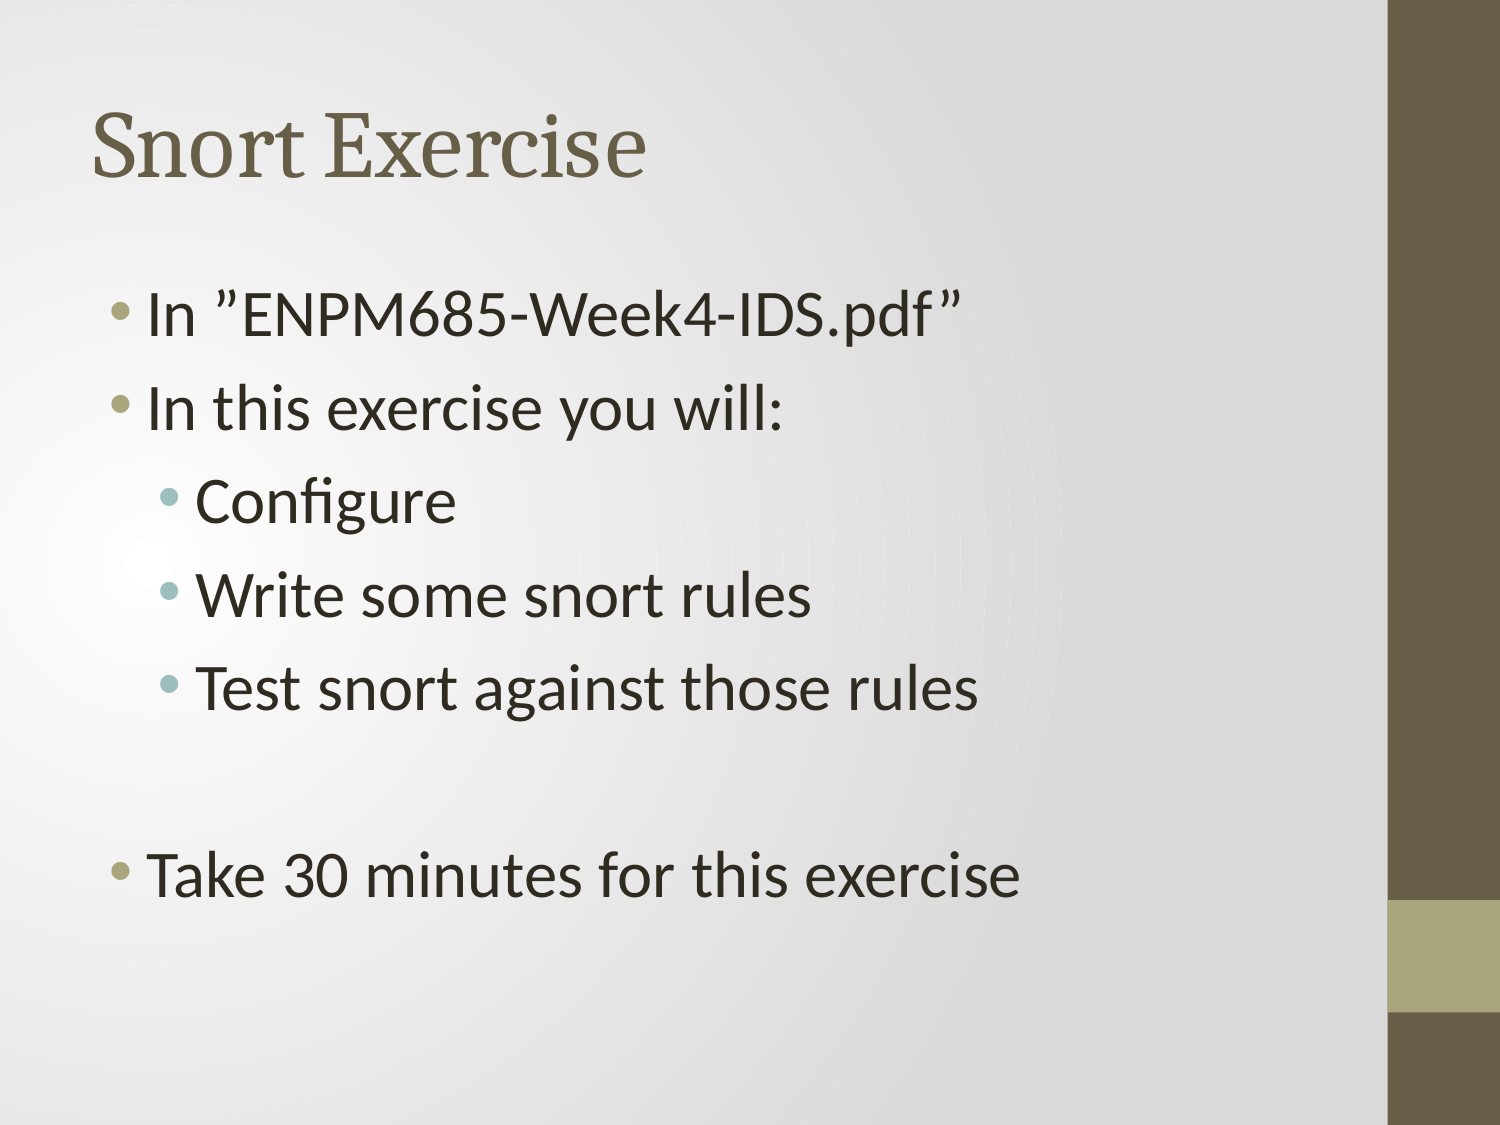

# Snort Exercise
In ”ENPM685-Week4-IDS.pdf”
In this exercise you will:
Configure
Write some snort rules
Test snort against those rules

Take 30 minutes for this exercise